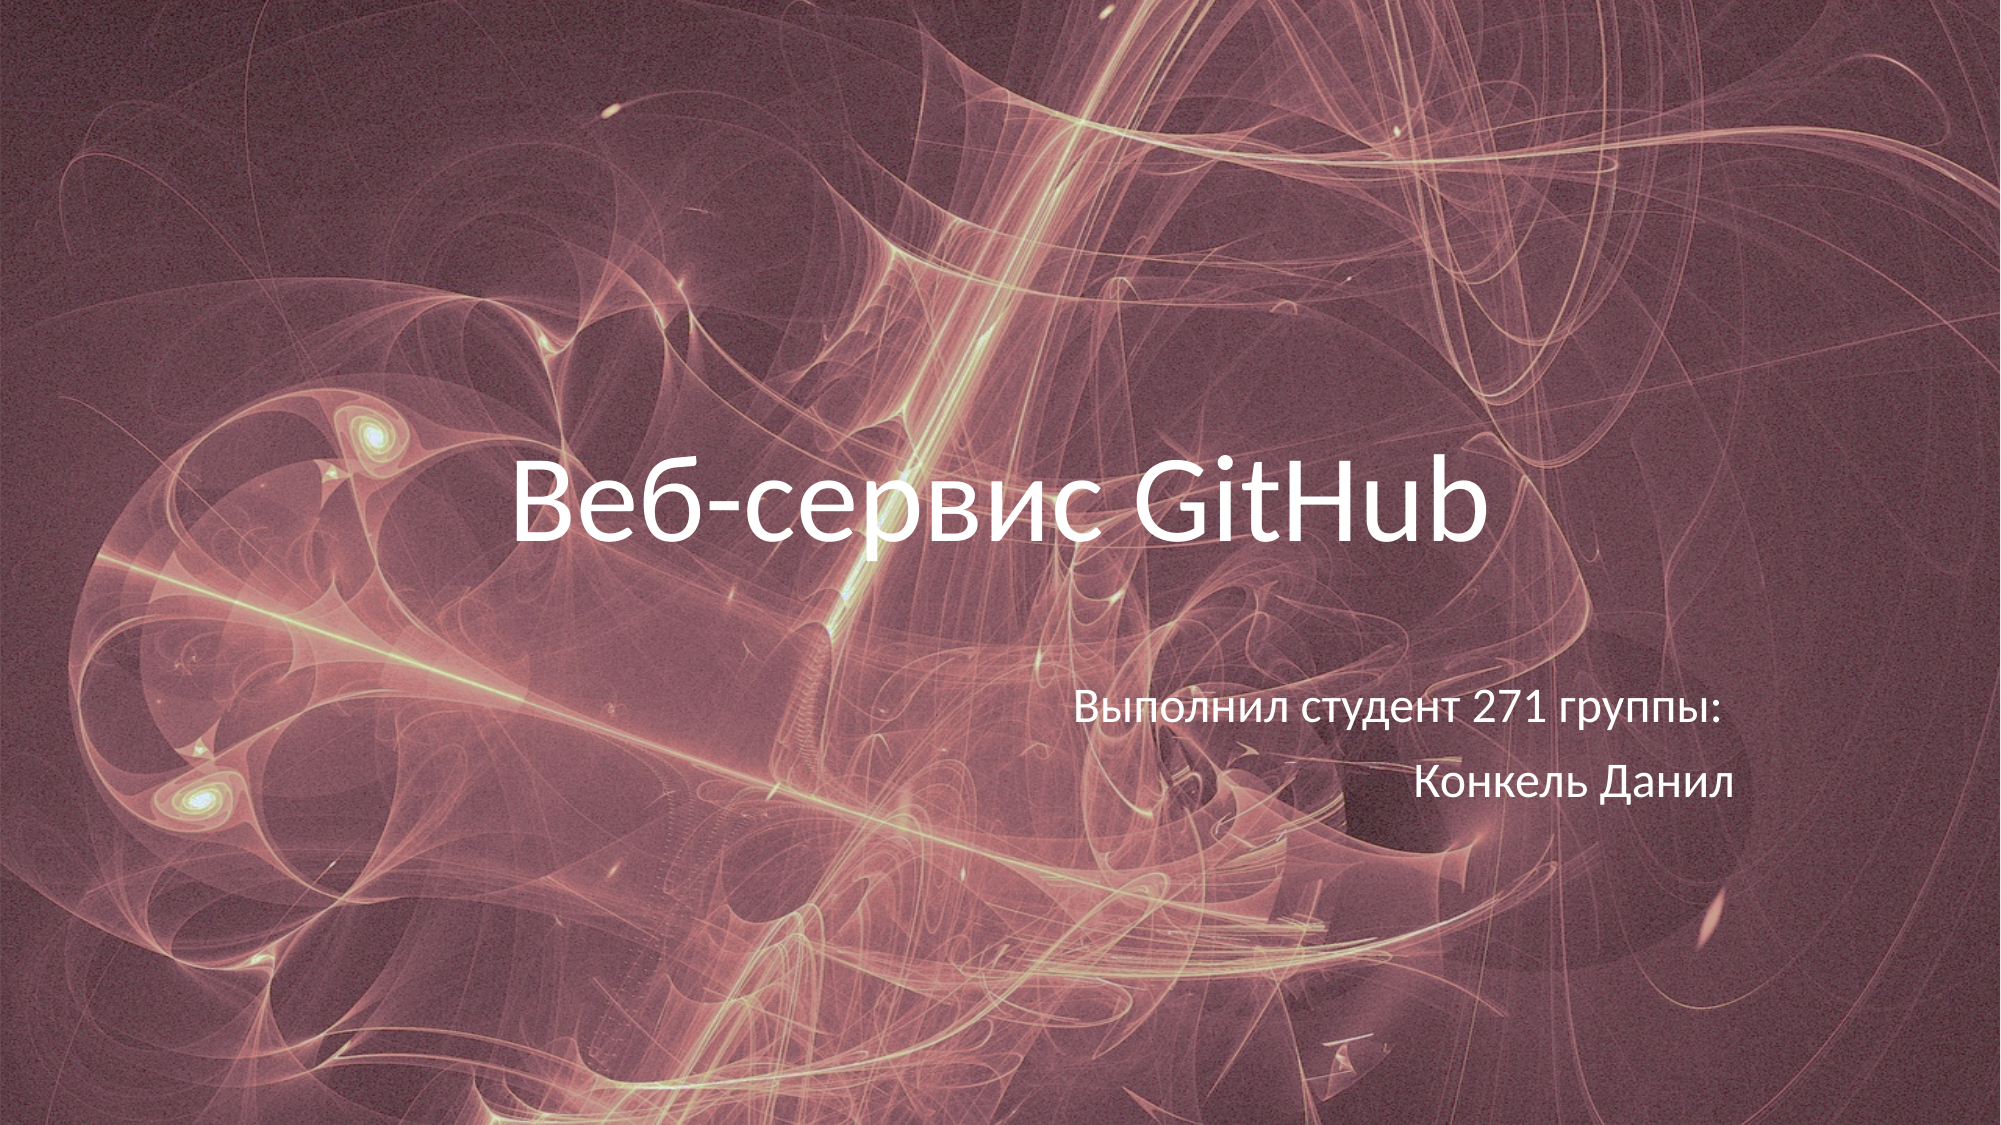

# Веб-сервис GitHub

Выполнил студент 271 группы:
Конкель Данил